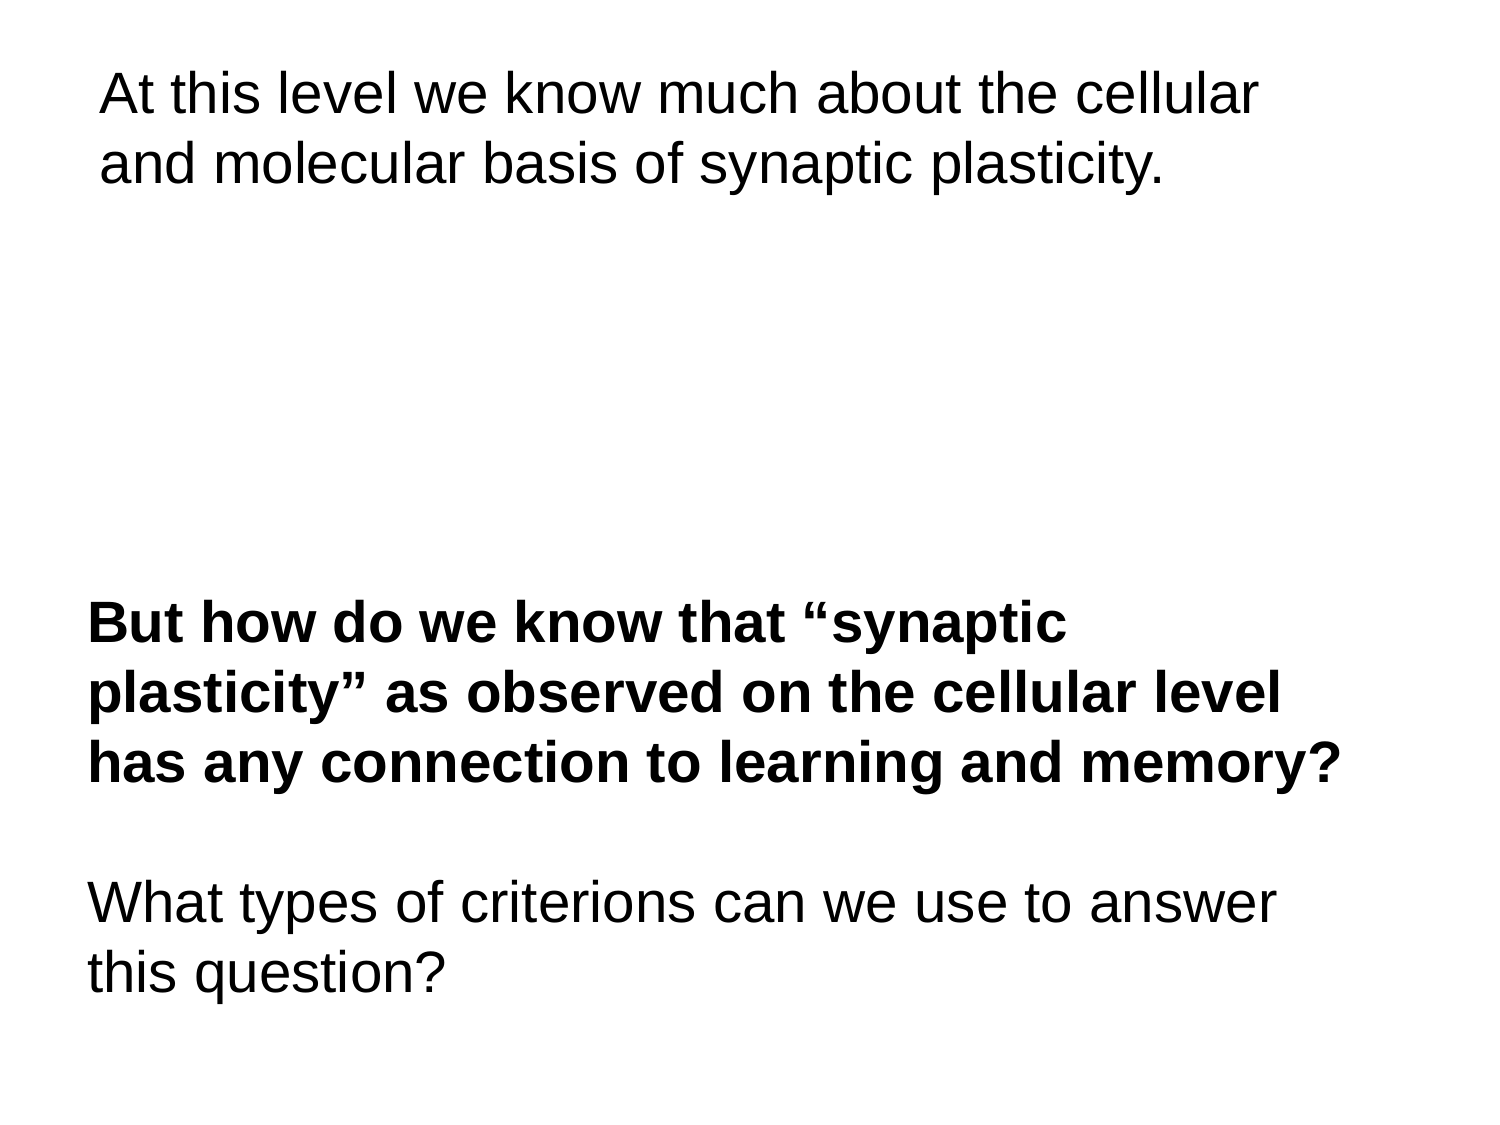

At this level we know much about the cellular and molecular basis of synaptic plasticity.
But how do we know that “synaptic plasticity” as observed on the cellular level has any connection to learning and memory?

What types of criterions can we use to answer this question?